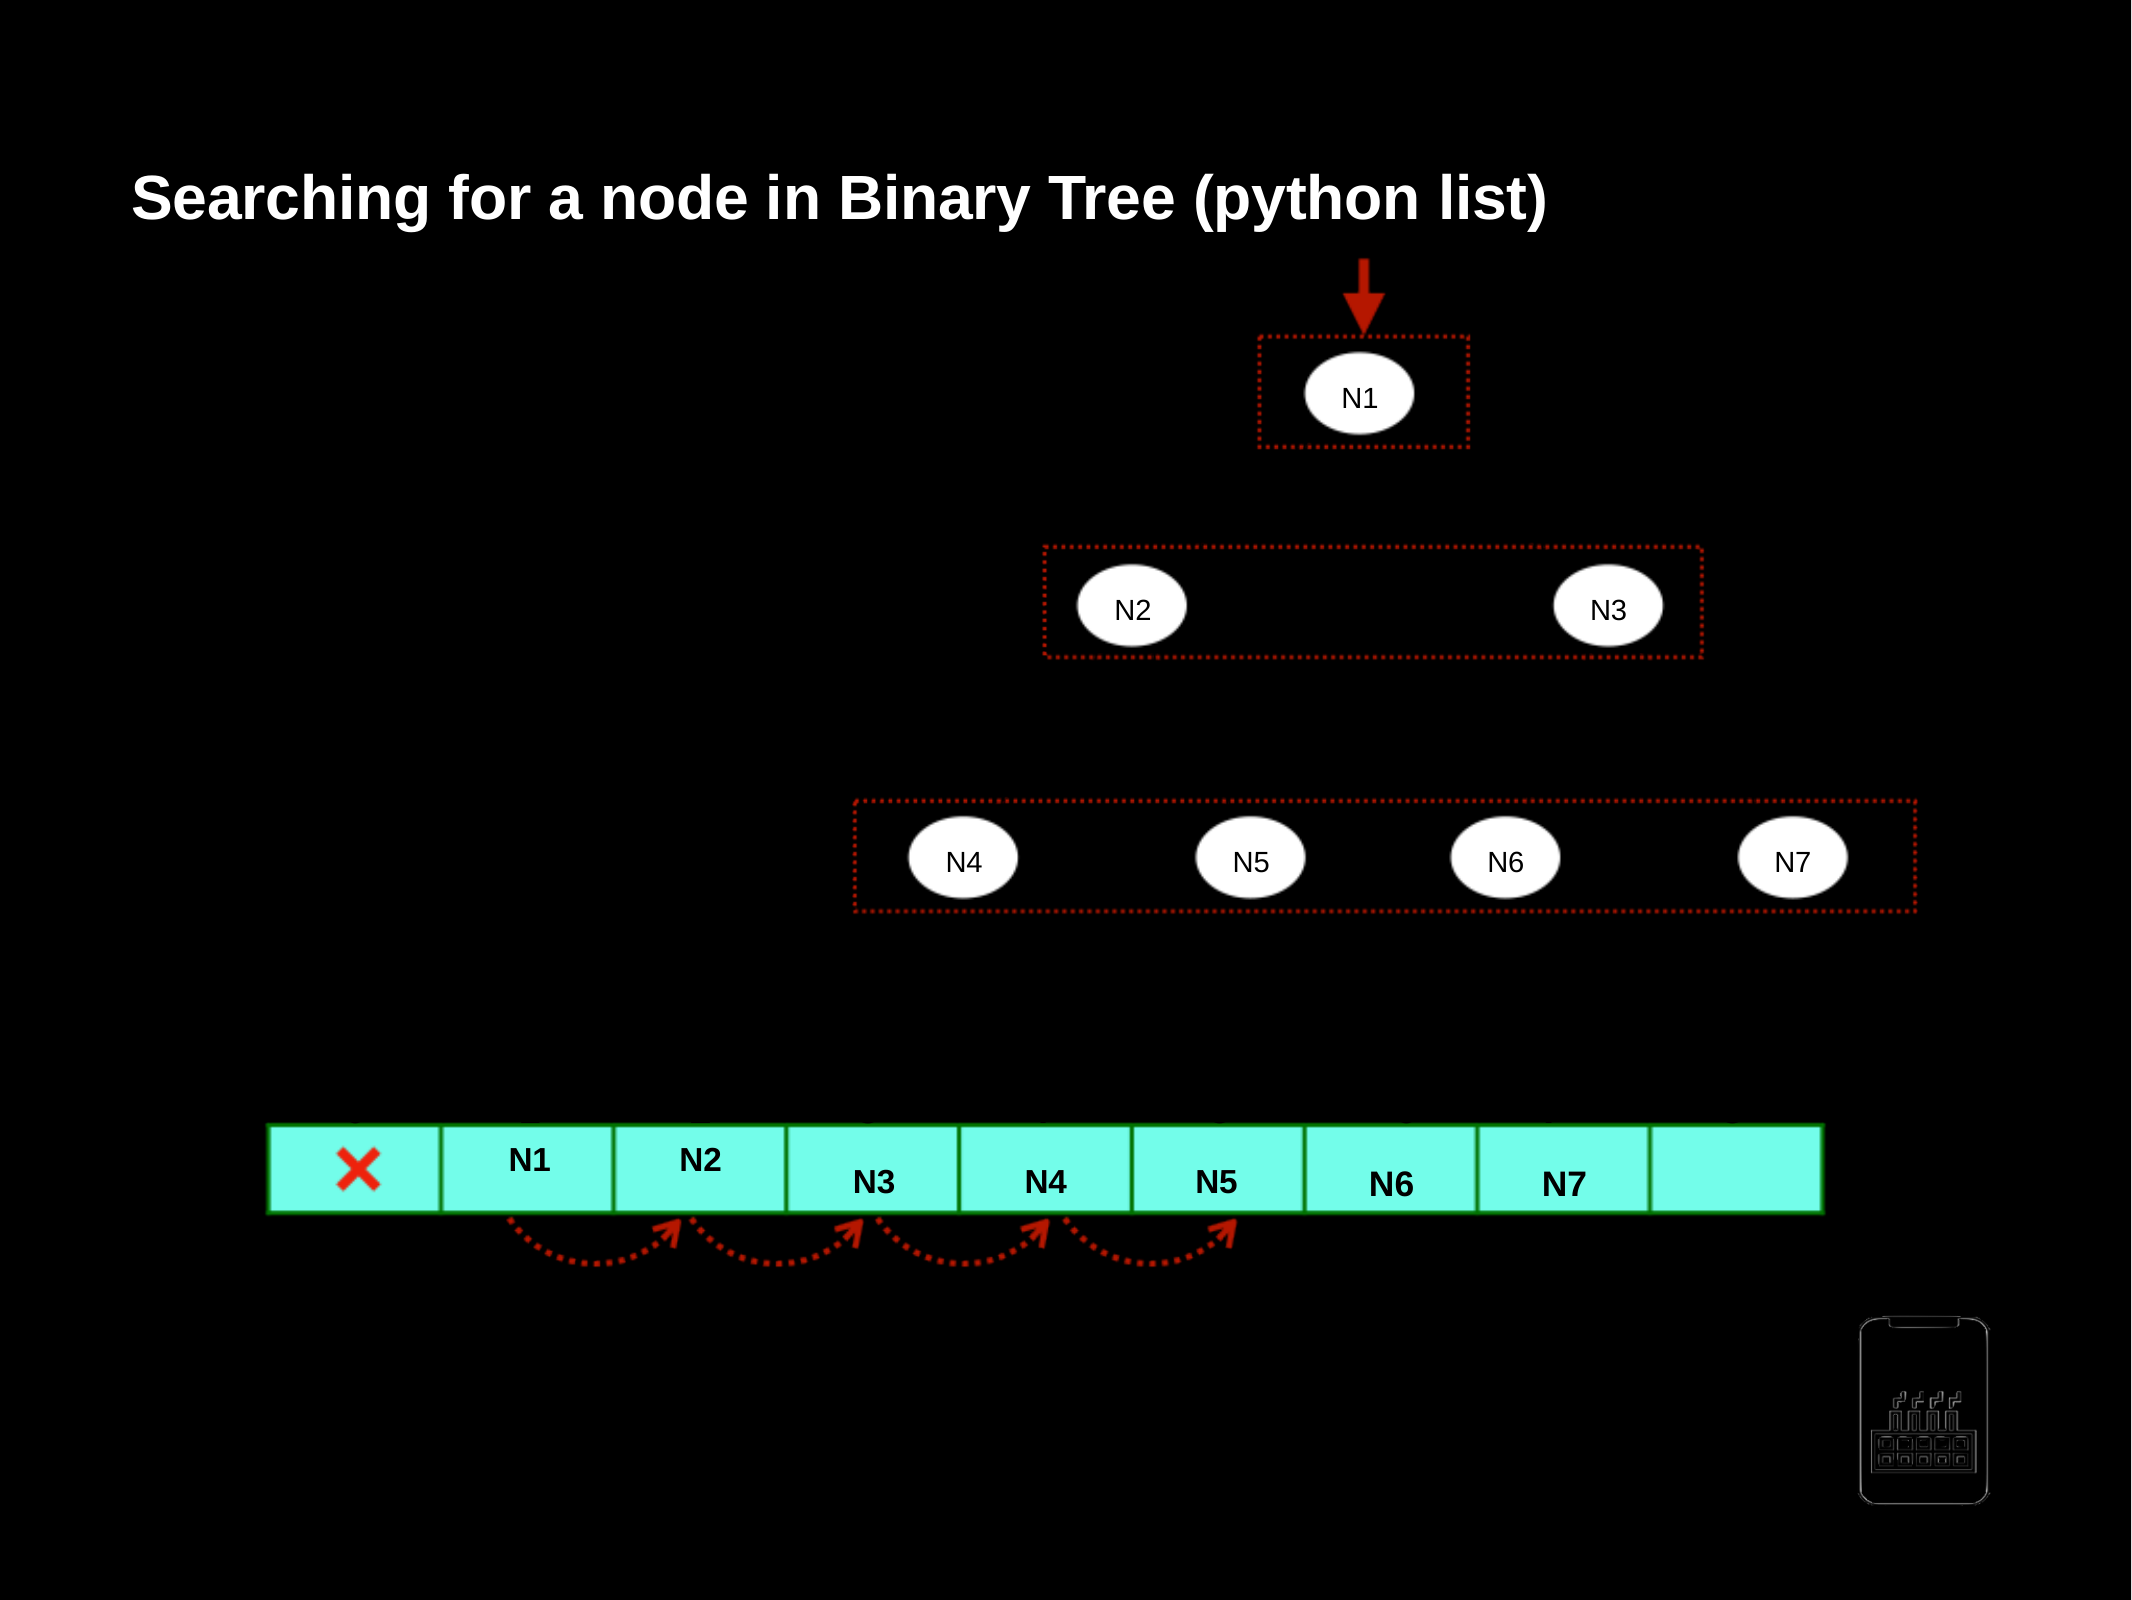

Searching for a node in Binary Tree (python list)

N5
Level 1
Success
N1

Level 2
N2
N3
Level 3
N6
N7
N4
N5
0
1
N1
2
N2
3
4
5
6
7
8

N6
N7
N3
N4
N5

AppMillers
www.appmillers.com